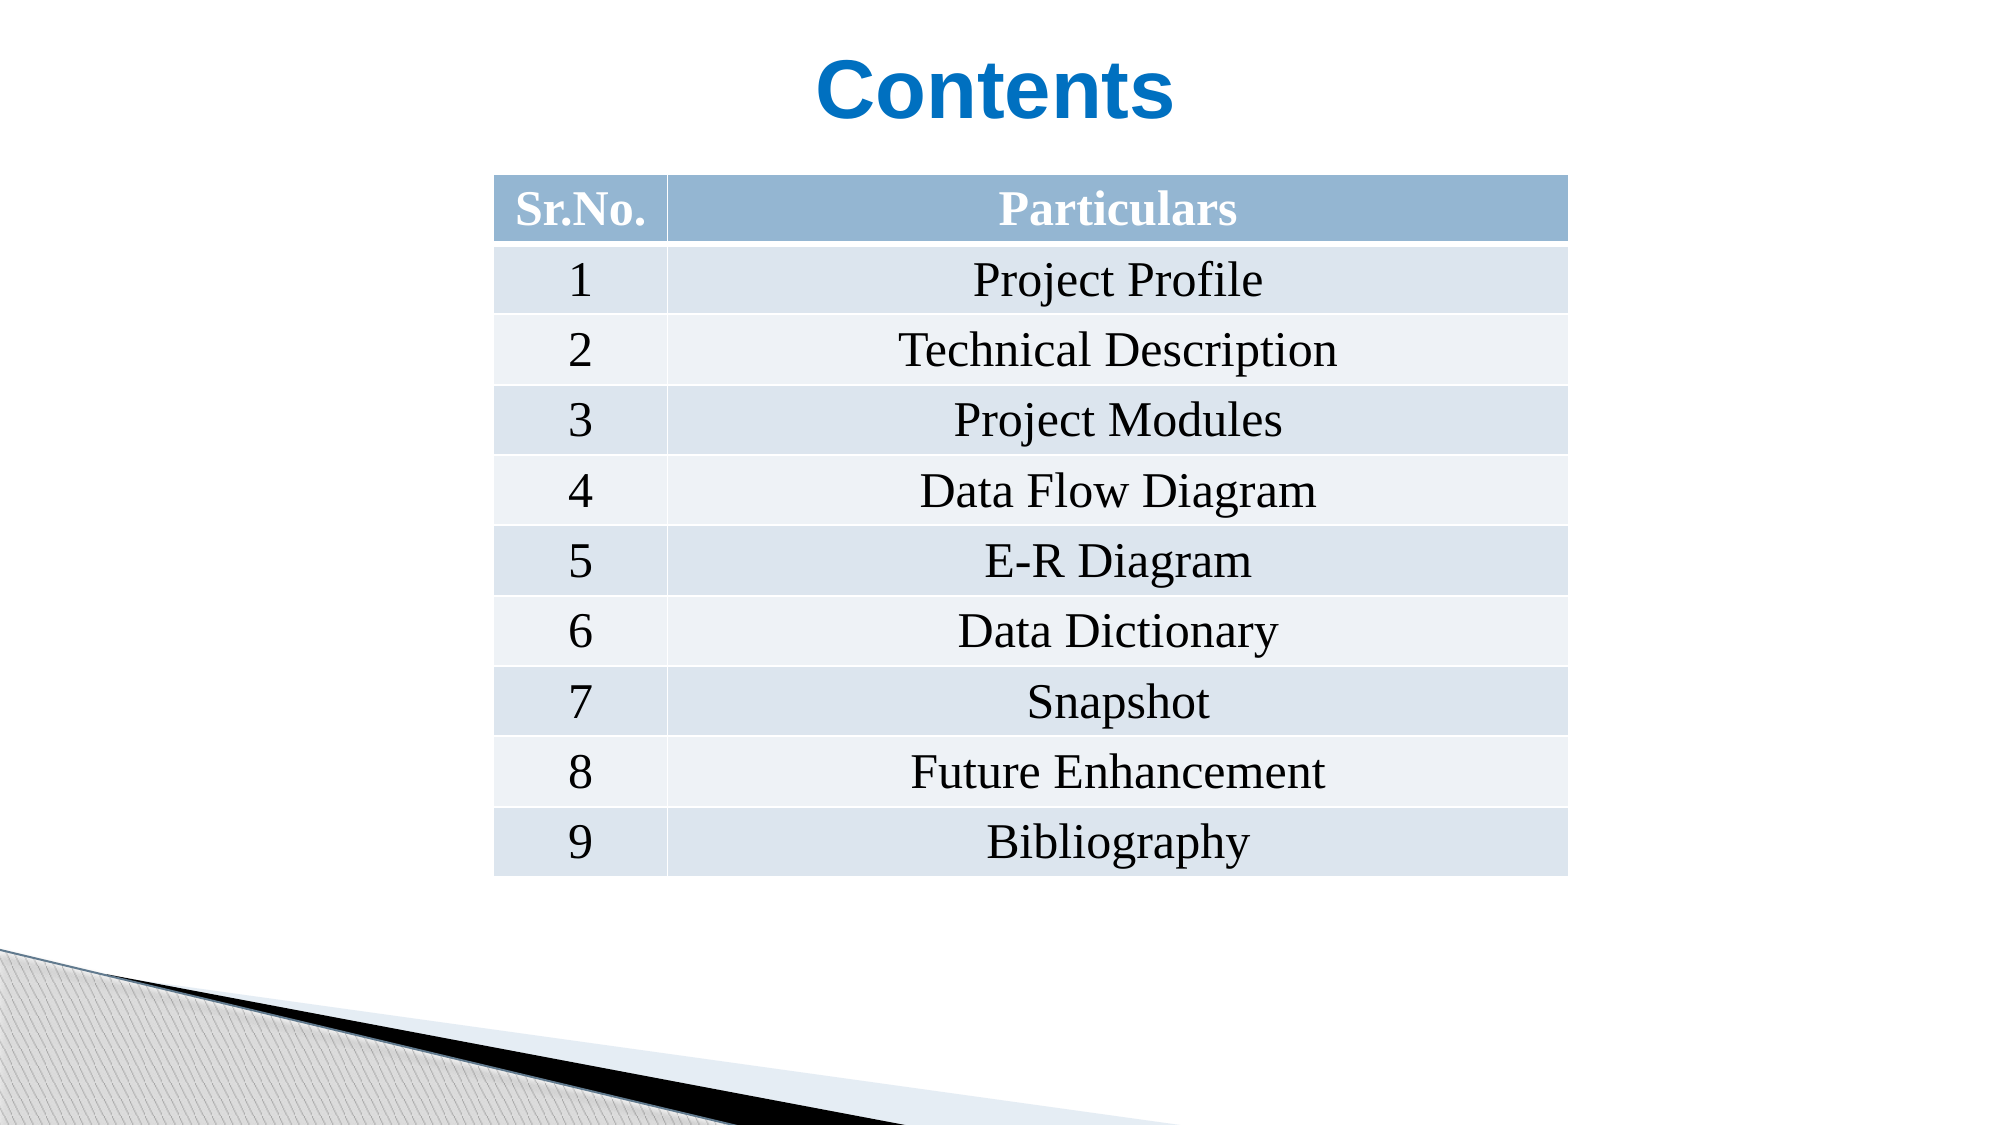

# Contents
| Sr.No. | Particulars |
| --- | --- |
| 1 | Project Profile |
| 2 | Technical Description |
| 3 | Project Modules |
| 4 | Data Flow Diagram |
| 5 | E-R Diagram |
| 6 | Data Dictionary |
| 7 | Snapshot |
| 8 | Future Enhancement |
| 9 | Bibliography |